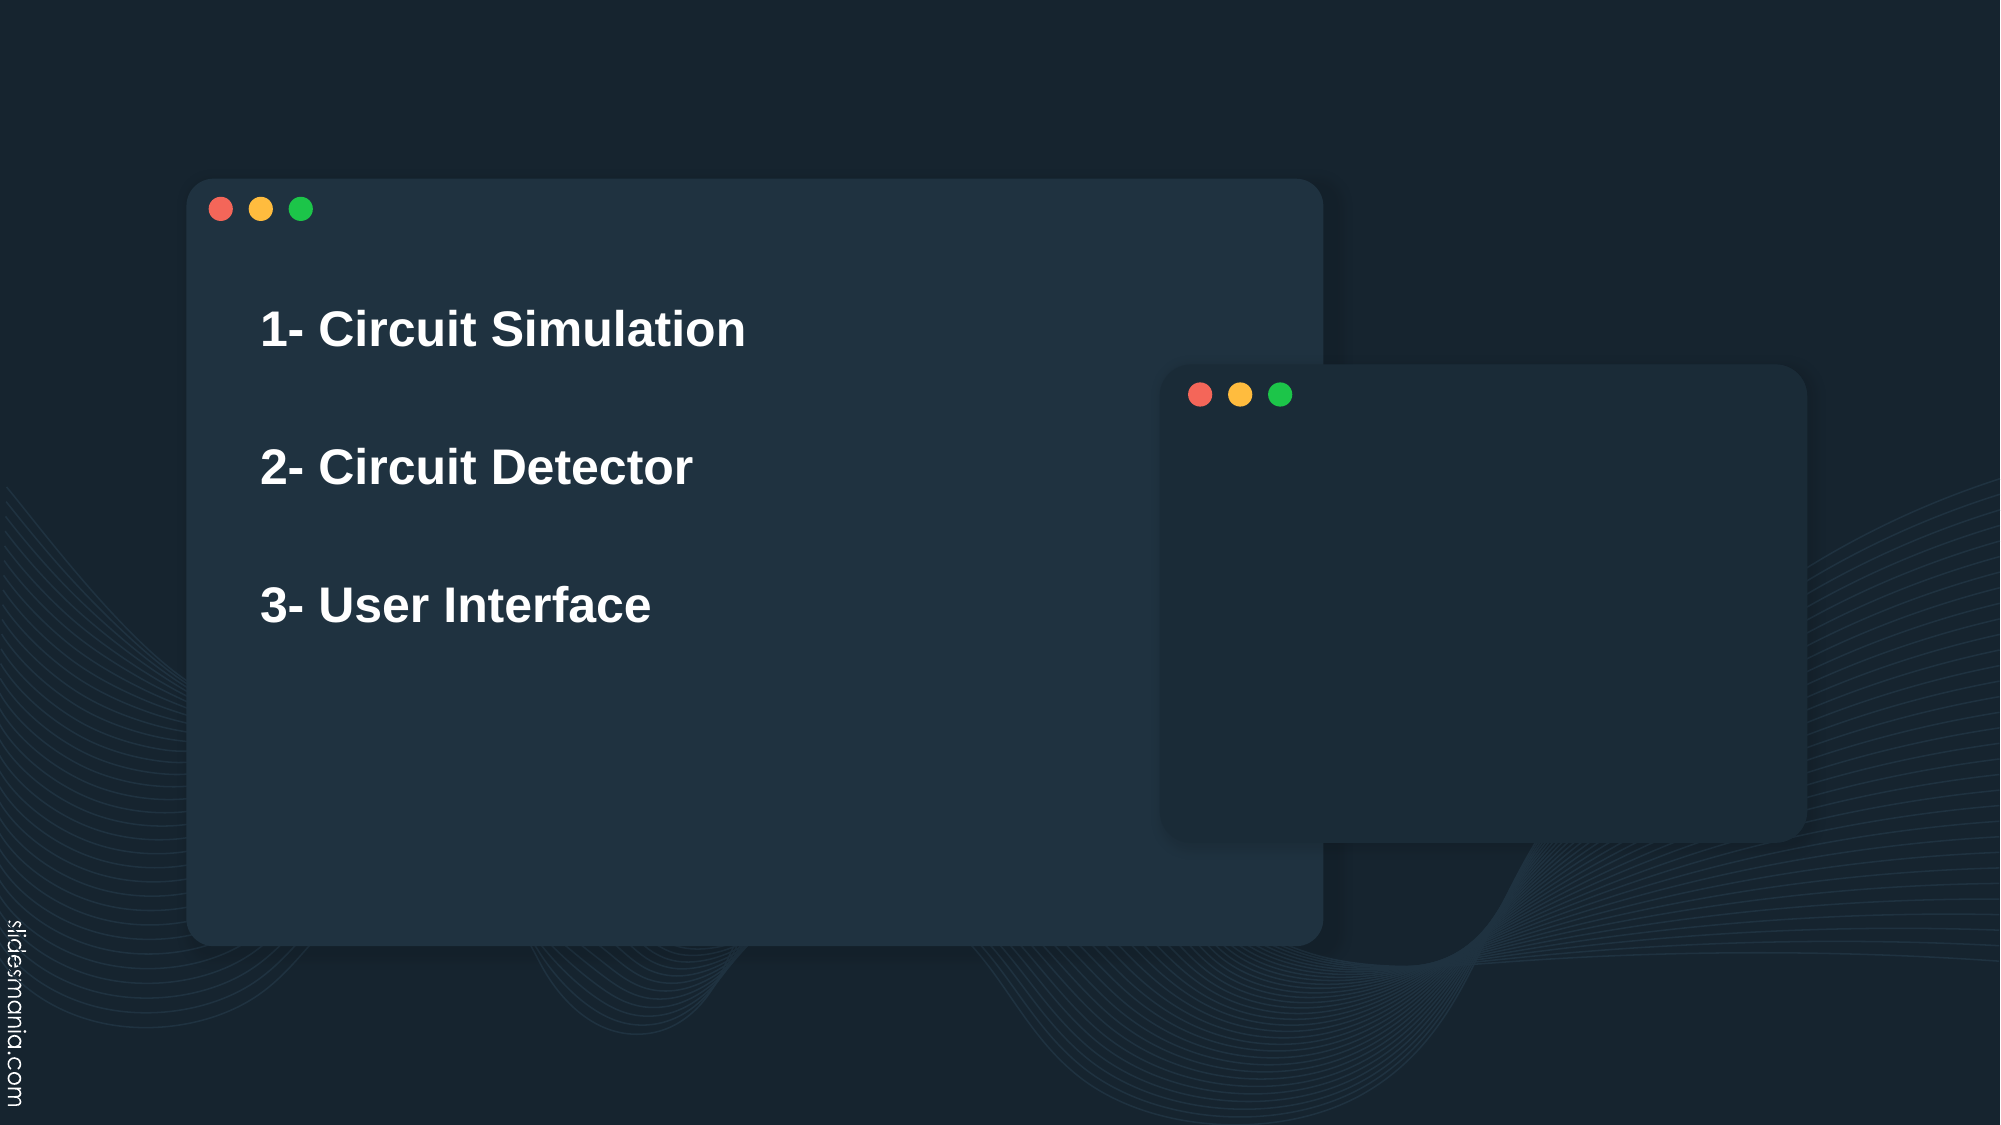

1- Circuit Simulation

2- Circuit Detector

3- User Interface